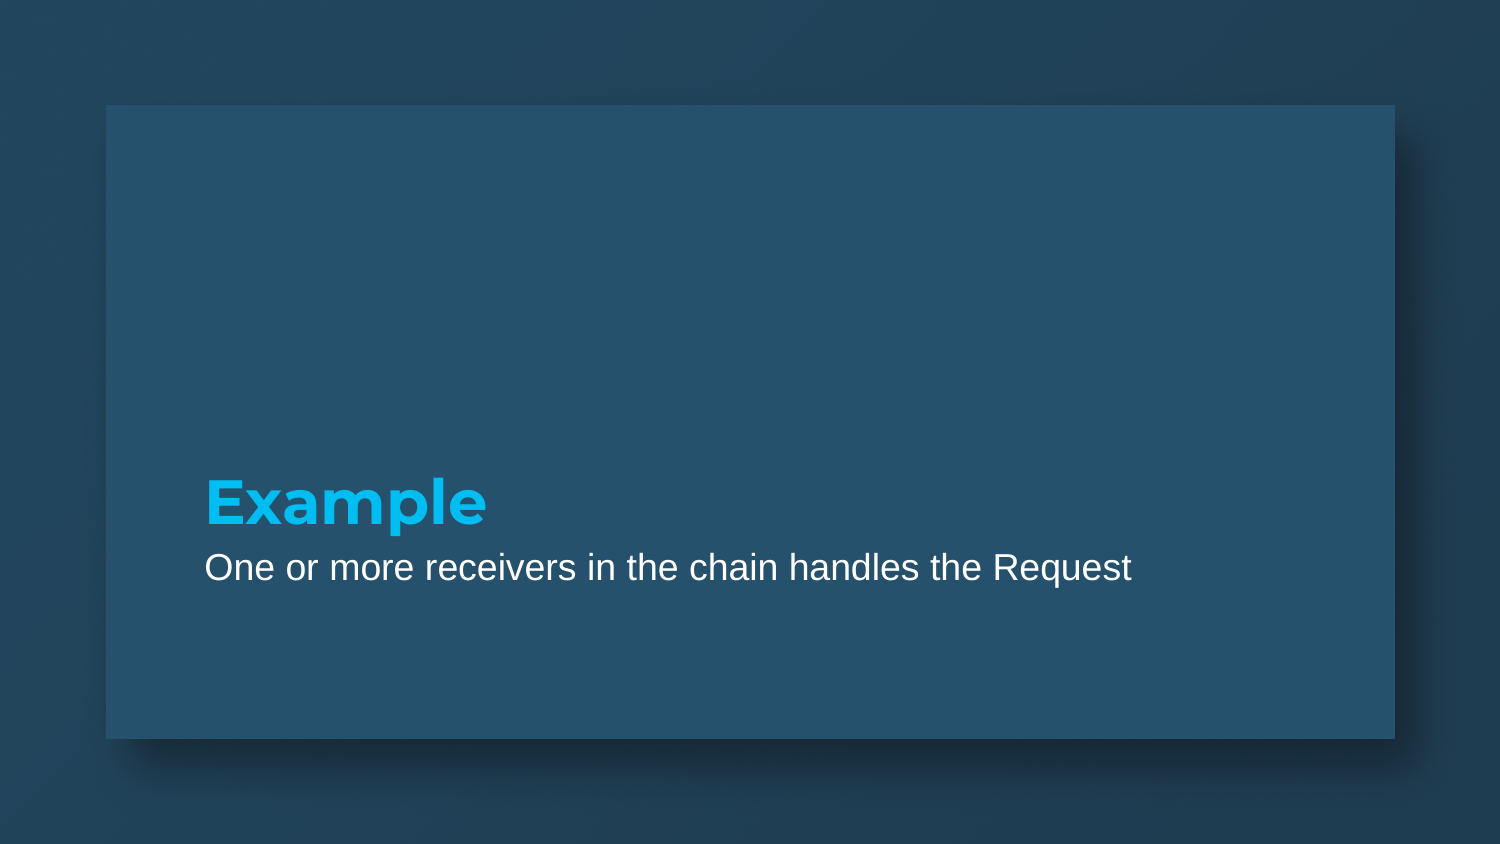

Example
One or more receivers in the chain handles the Request